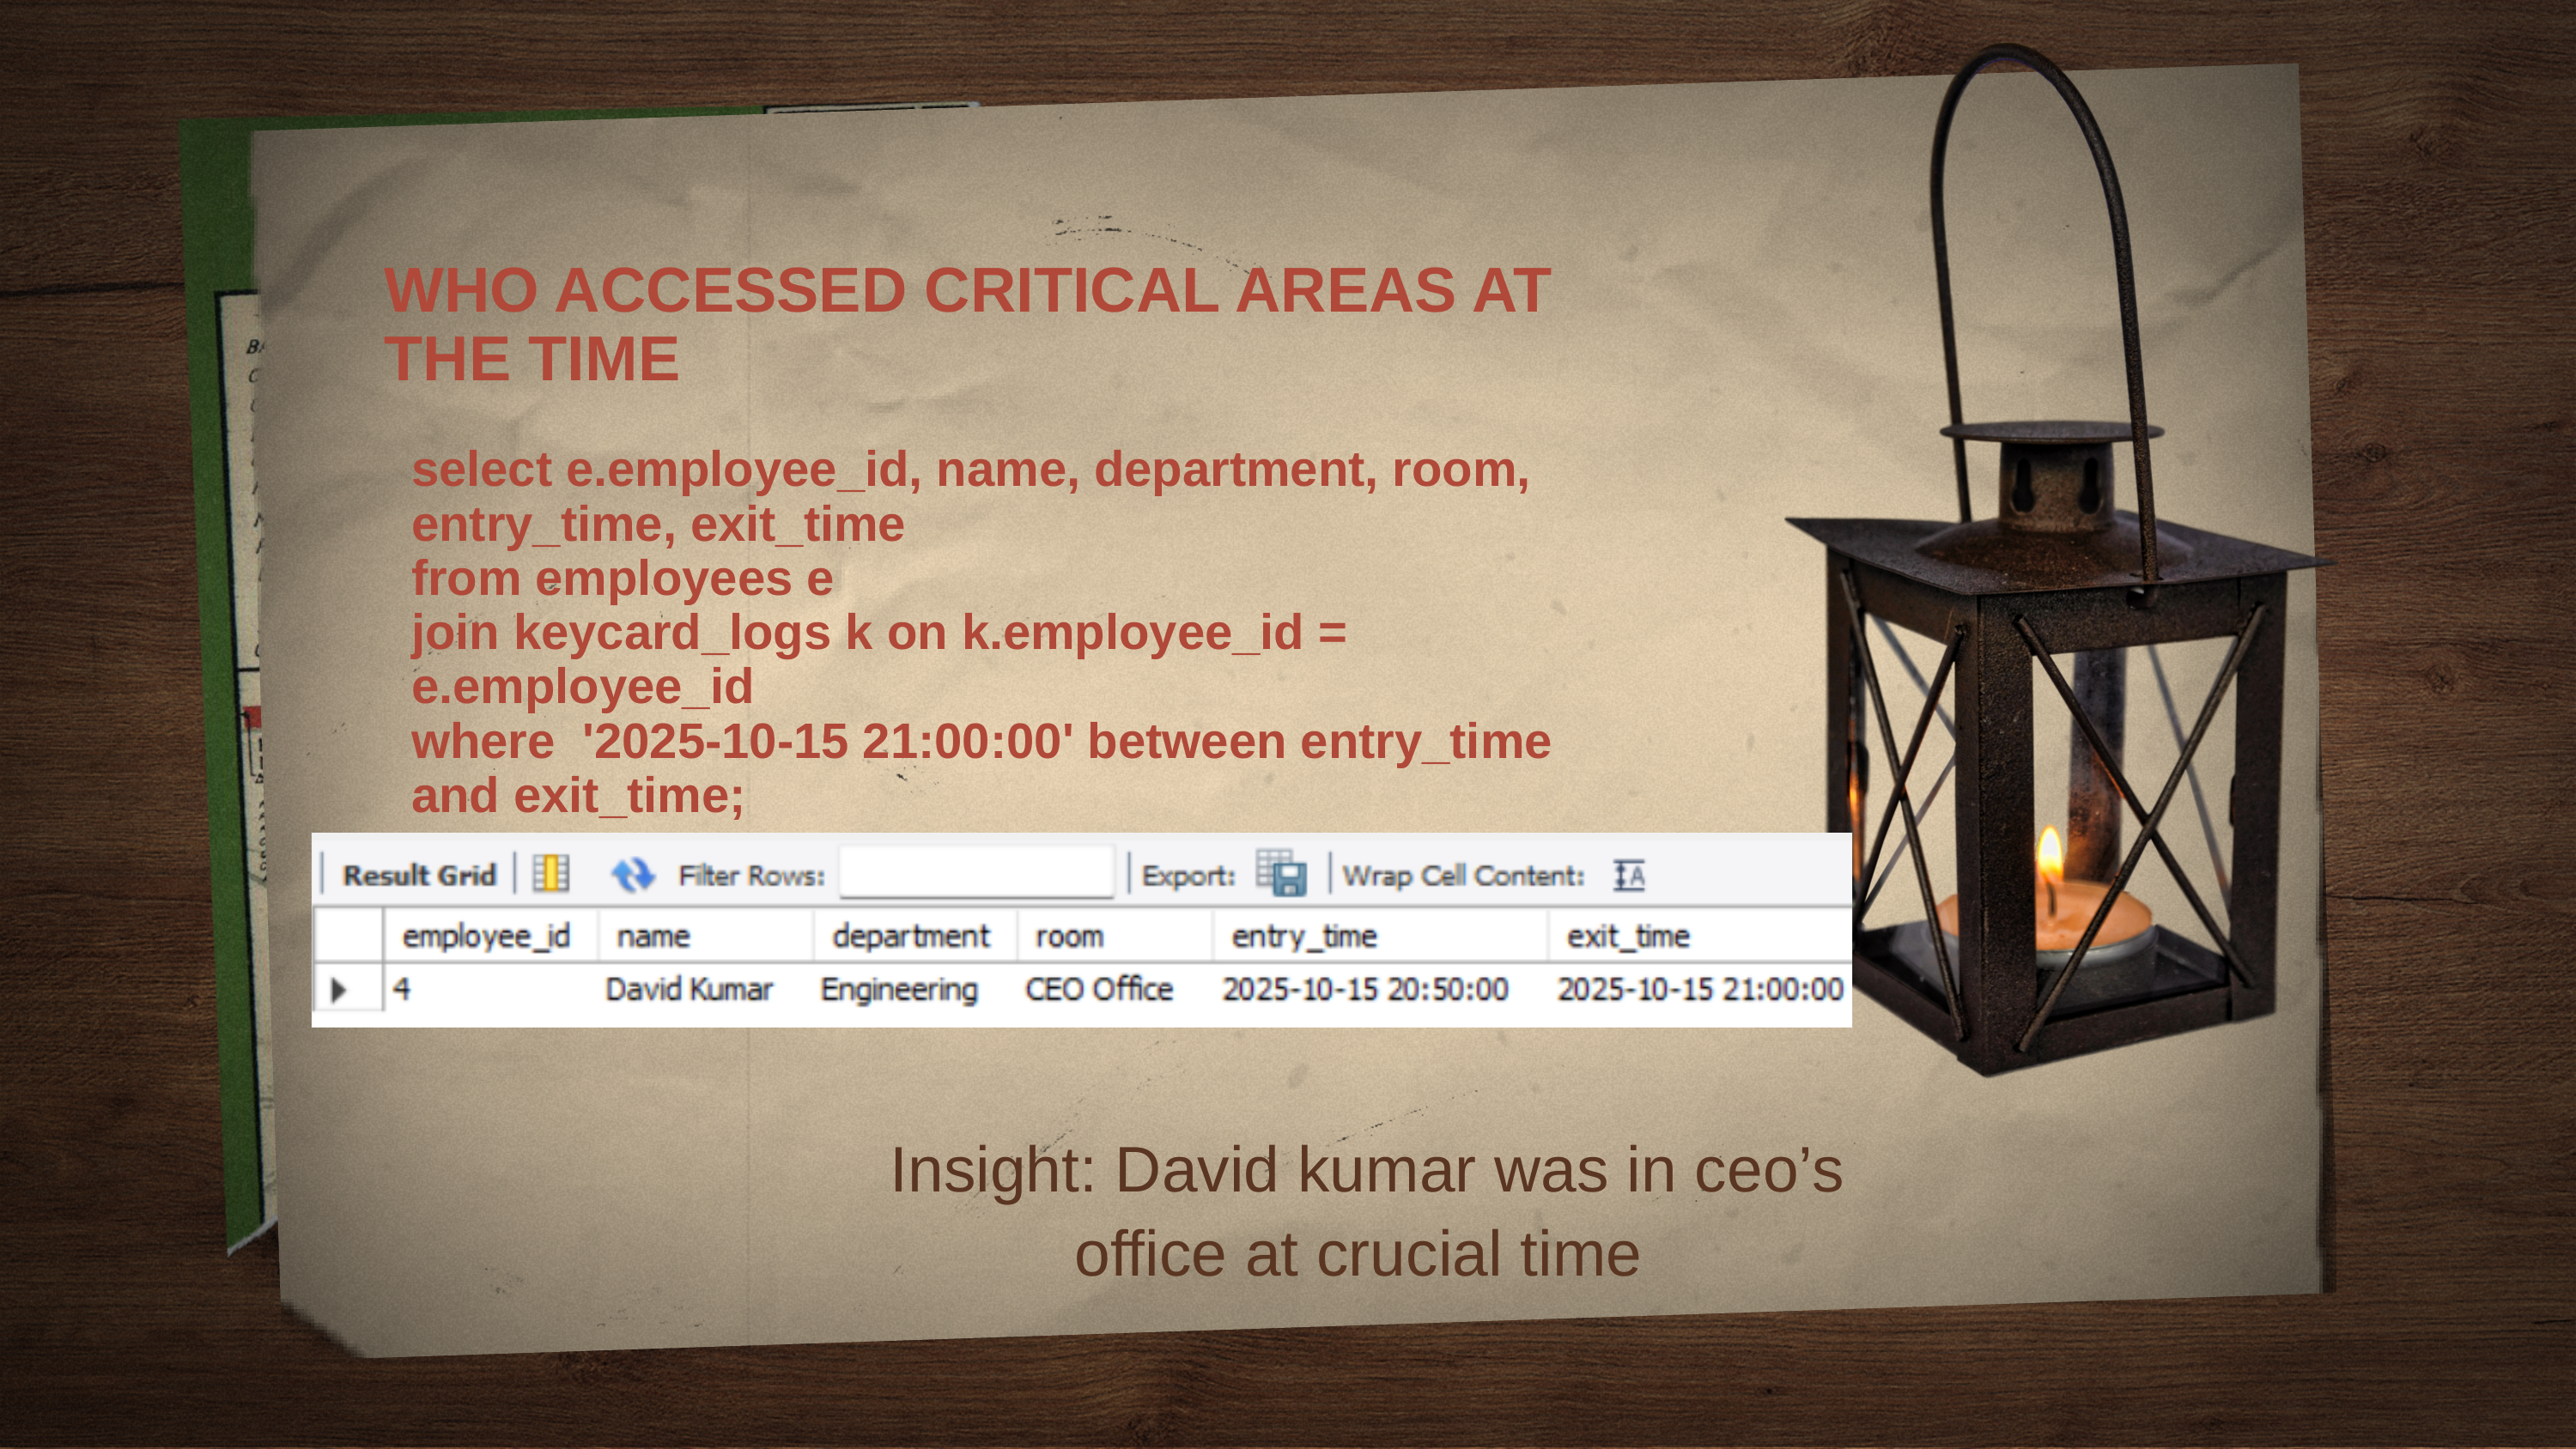

WHO ACCESSED CRITICAL AREAS AT THE TIME
select e.employee_id, name, department, room, entry_time, exit_time
from employees e
join keycard_logs k on k.employee_id = e.employee_id
where  '2025-10-15 21:00:00' between entry_time and exit_time;

Insight: David kumar was in ceo’s office at crucial time